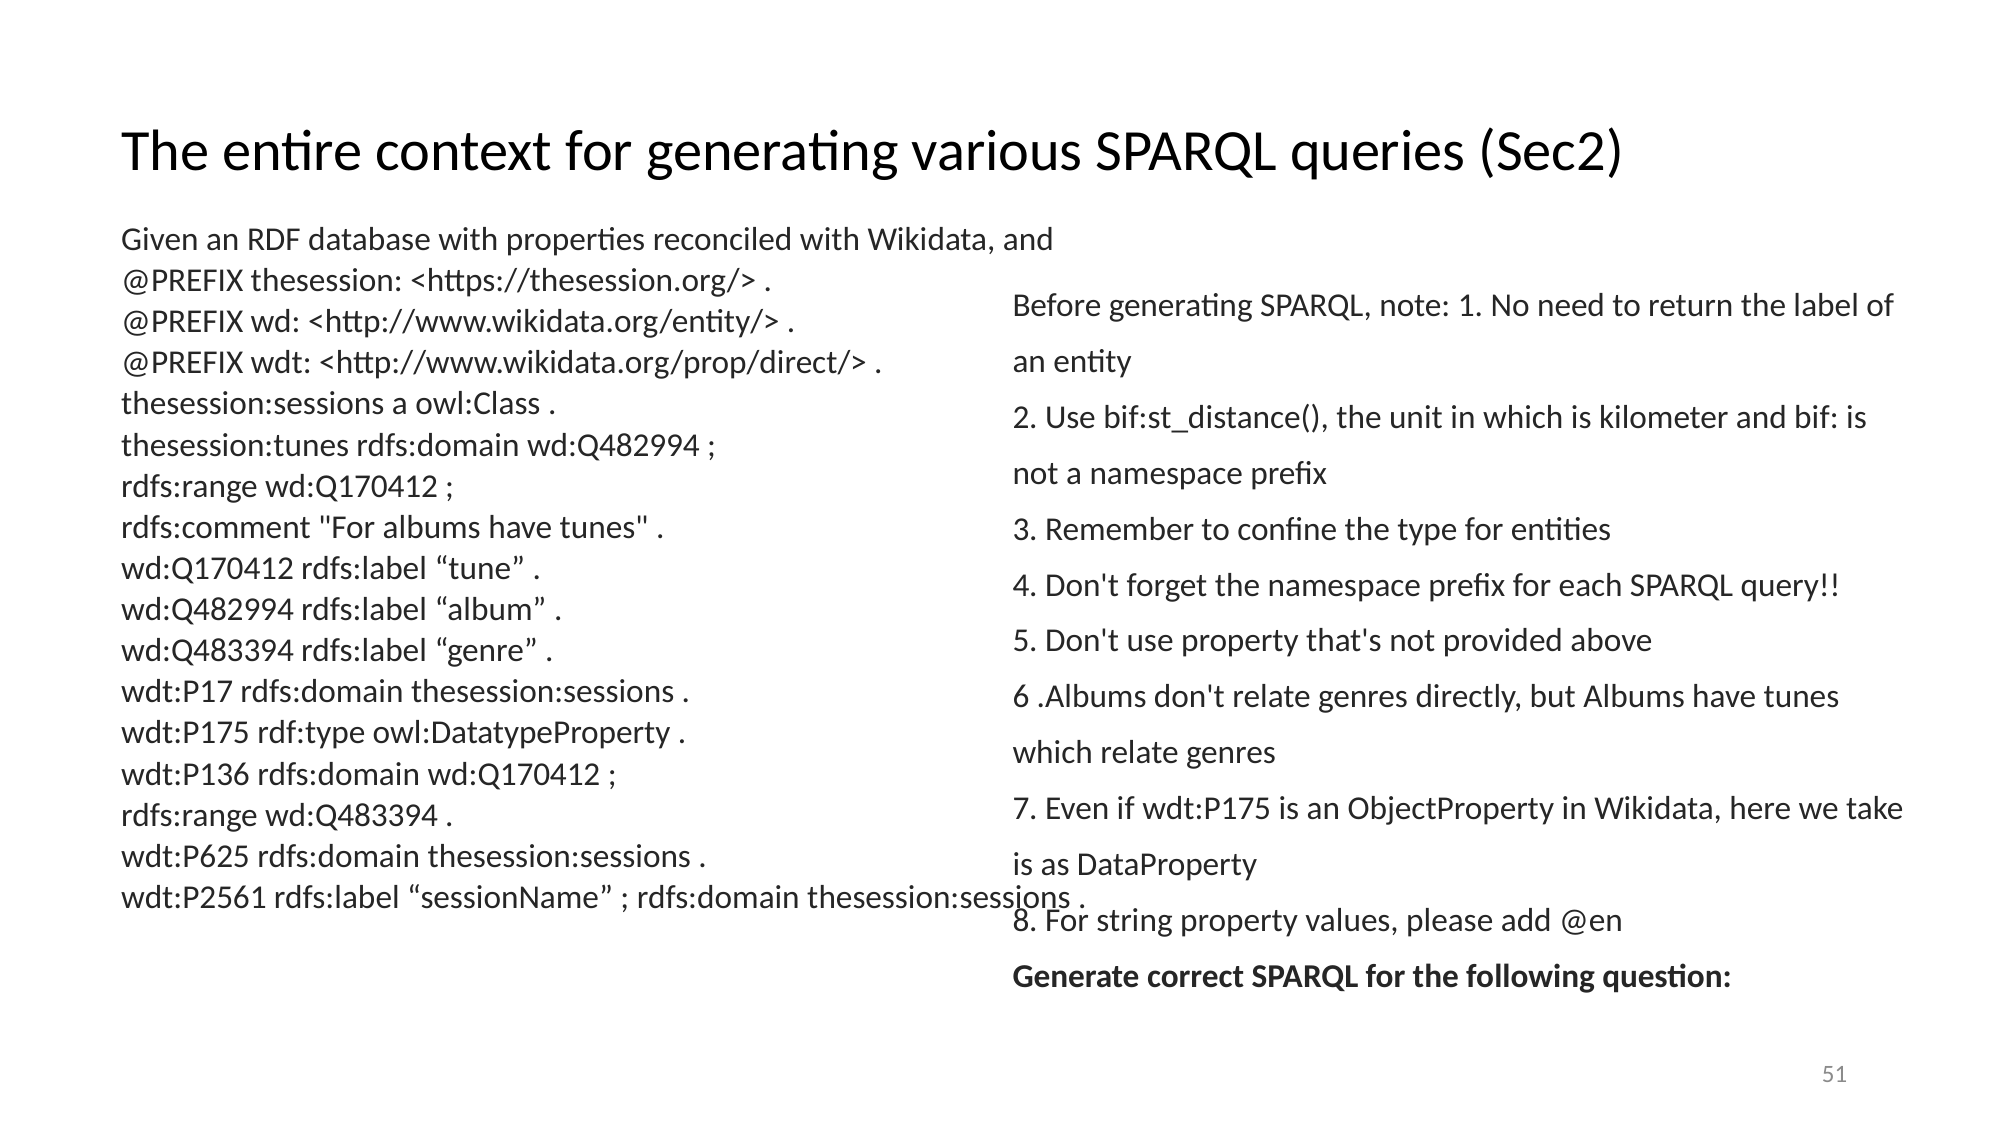

# The entire context for generating various SPARQL queries (Sec2)
Given an RDF database with properties reconciled with Wikidata, and
@PREFIX thesession: <https://thesession.org/> .
@PREFIX wd: <http://www.wikidata.org/entity/> .
@PREFIX wdt: <http://www.wikidata.org/prop/direct/> .
thesession:sessions a owl:Class .
thesession:tunes rdfs:domain wd:Q482994 ;
rdfs:range wd:Q170412 ;
rdfs:comment "For albums have tunes" .
wd:Q170412 rdfs:label “tune” .
wd:Q482994 rdfs:label “album” .
wd:Q483394 rdfs:label “genre” .
wdt:P17 rdfs:domain thesession:sessions .
wdt:P175 rdf:type owl:DatatypeProperty .
wdt:P136 rdfs:domain wd:Q170412 ;
rdfs:range wd:Q483394 .
wdt:P625 rdfs:domain thesession:sessions .
wdt:P2561 rdfs:label “sessionName” ; rdfs:domain thesession:sessions .

Before generating SPARQL, note: 1. No need to return the label of an entity
2. Use bif:st_distance(), the unit in which is kilometer and bif: is not a namespace prefix
3. Remember to confine the type for entities
4. Don't forget the namespace prefix for each SPARQL query!!
5. Don't use property that's not provided above
6 .Albums don't relate genres directly, but Albums have tunes which relate genres
7. Even if wdt:P175 is an ObjectProperty in Wikidata, here we take is as DataProperty
8. For string property values, please add @en
Generate correct SPARQL for the following question:
51